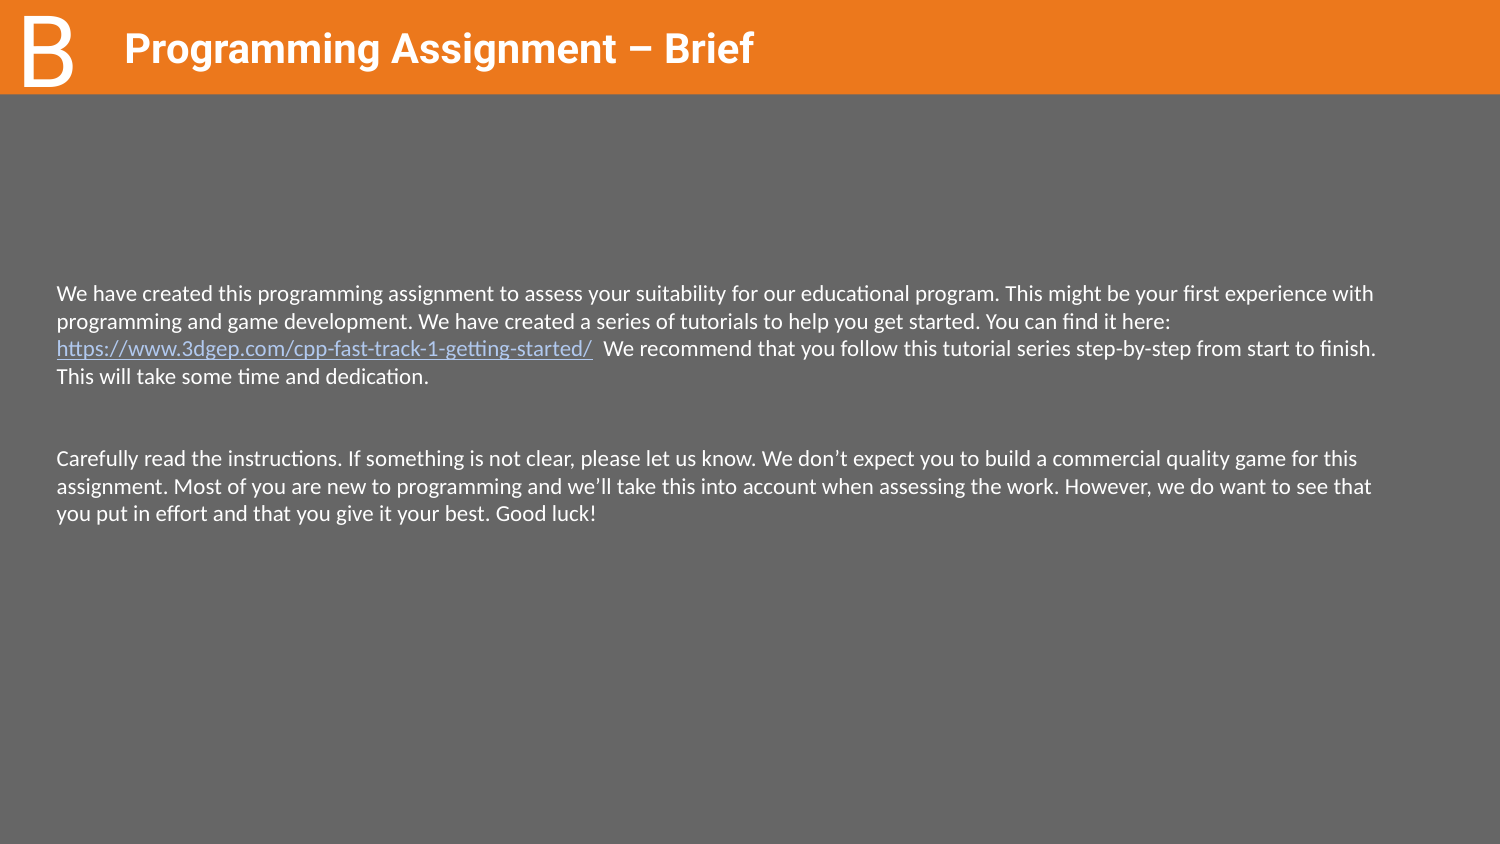

B
# Programming Assignment – Brief
We have created this programming assignment to assess your suitability for our educational program. This might be your first experience with programming and game development. We have created a series of tutorials to help you get started. You can find it here: https://www.3dgep.com/cpp-fast-track-1-getting-started/  We recommend that you follow this tutorial series step-by-step from start to finish. This will take some time and dedication.

Carefully read the instructions. If something is not clear, please let us know. We don’t expect you to build a commercial quality game for this assignment. Most of you are new to programming and we’ll take this into account when assessing the work. However, we do want to see that you put in effort and that you give it your best. Good luck!